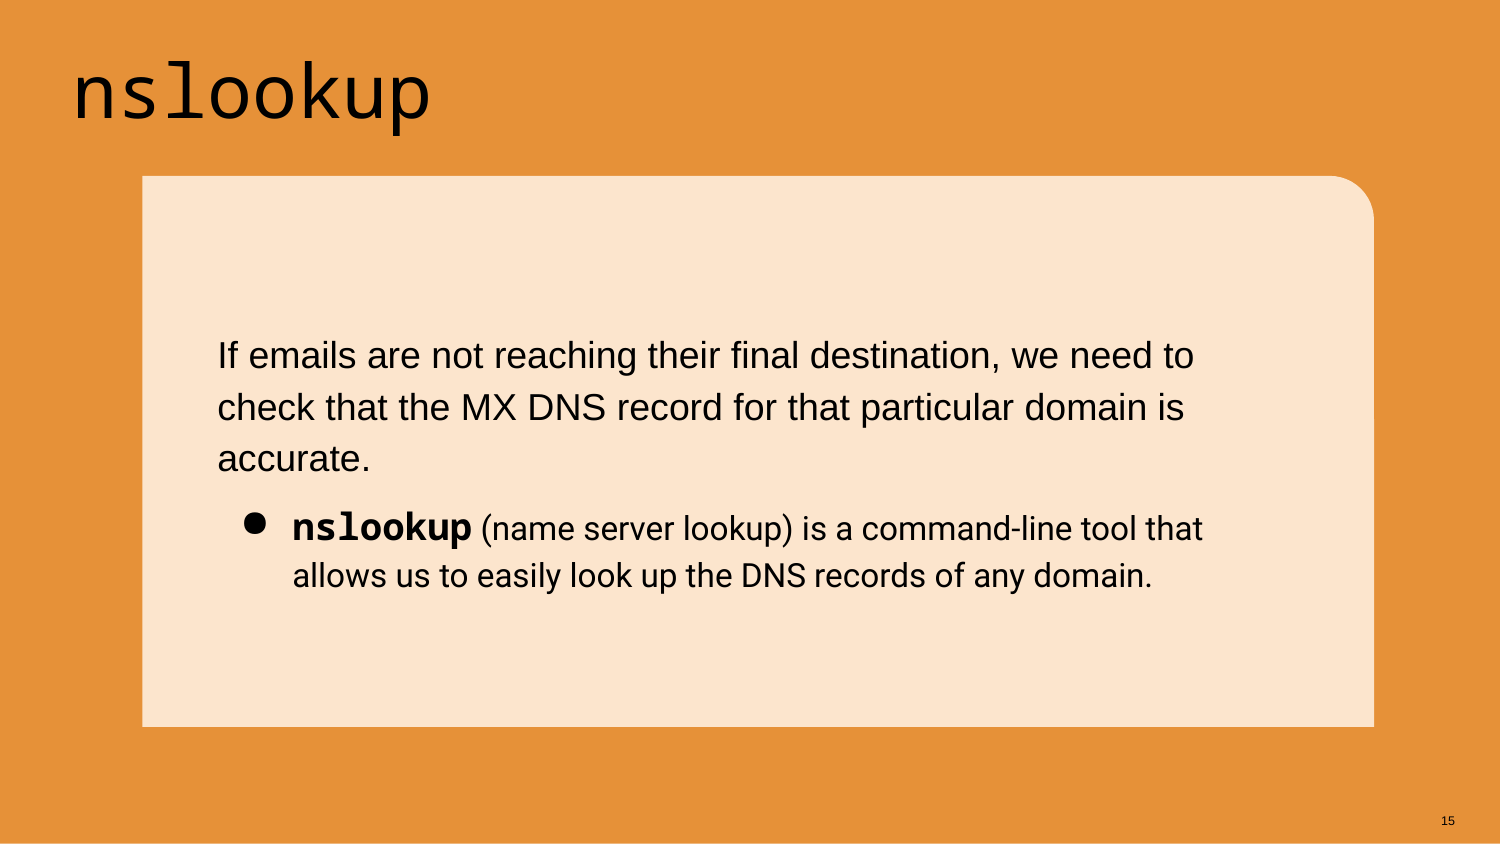

# nslookup

If emails are not reaching their final destination, we need to check that the MX DNS record for that particular domain is accurate.
nslookup (name server lookup) is a command-line tool that allows us to easily look up the DNS records of any domain.
15